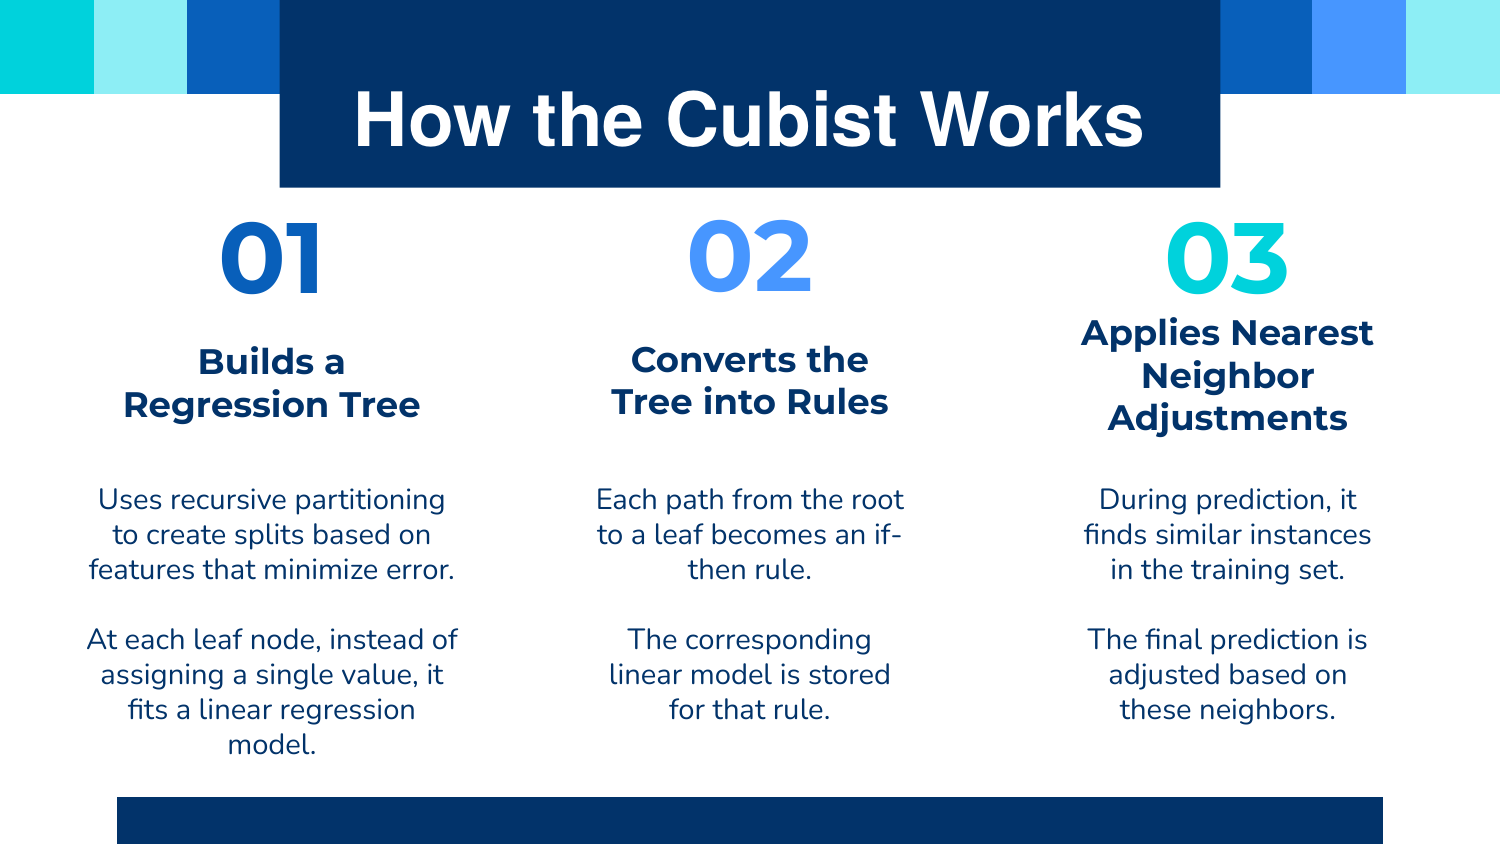

How the Cubist Works
02
01
03
Converts the Tree into Rules
# Builds a Regression Tree
Applies Nearest Neighbor Adjustments
Uses recursive partitioning to create splits based on features that minimize error.

At each leaf node, instead of assigning a single value, it fits a linear regression model.
Each path from the root to a leaf becomes an if-then rule.

The corresponding linear model is stored for that rule.

During prediction, it finds similar instances in the training set.

The final prediction is adjusted based on these neighbors.